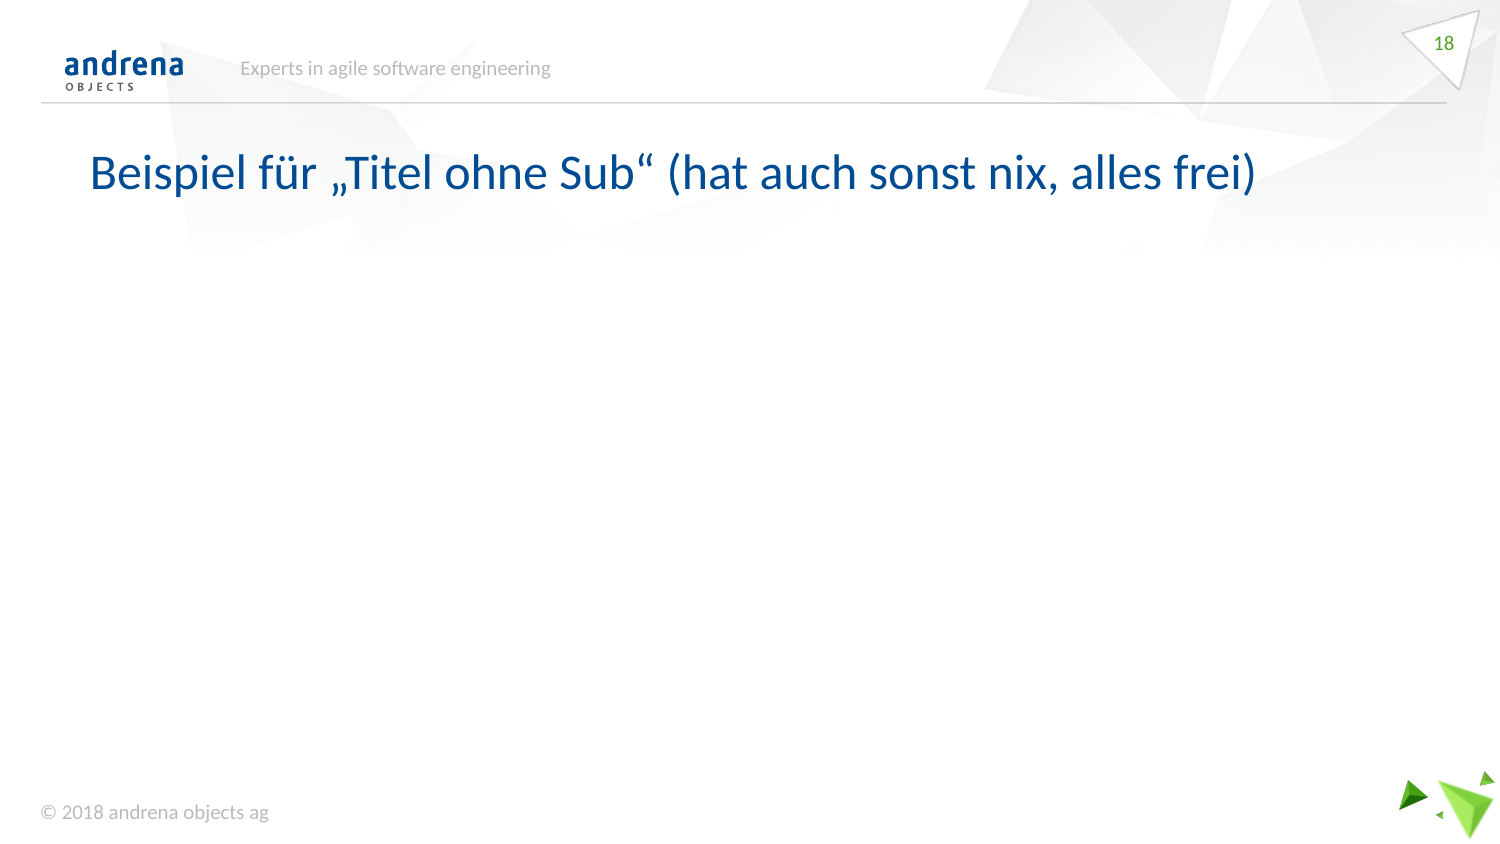

18
Experts in agile software engineering
Beispiel für „Titel ohne Sub“ (hat auch sonst nix, alles frei)